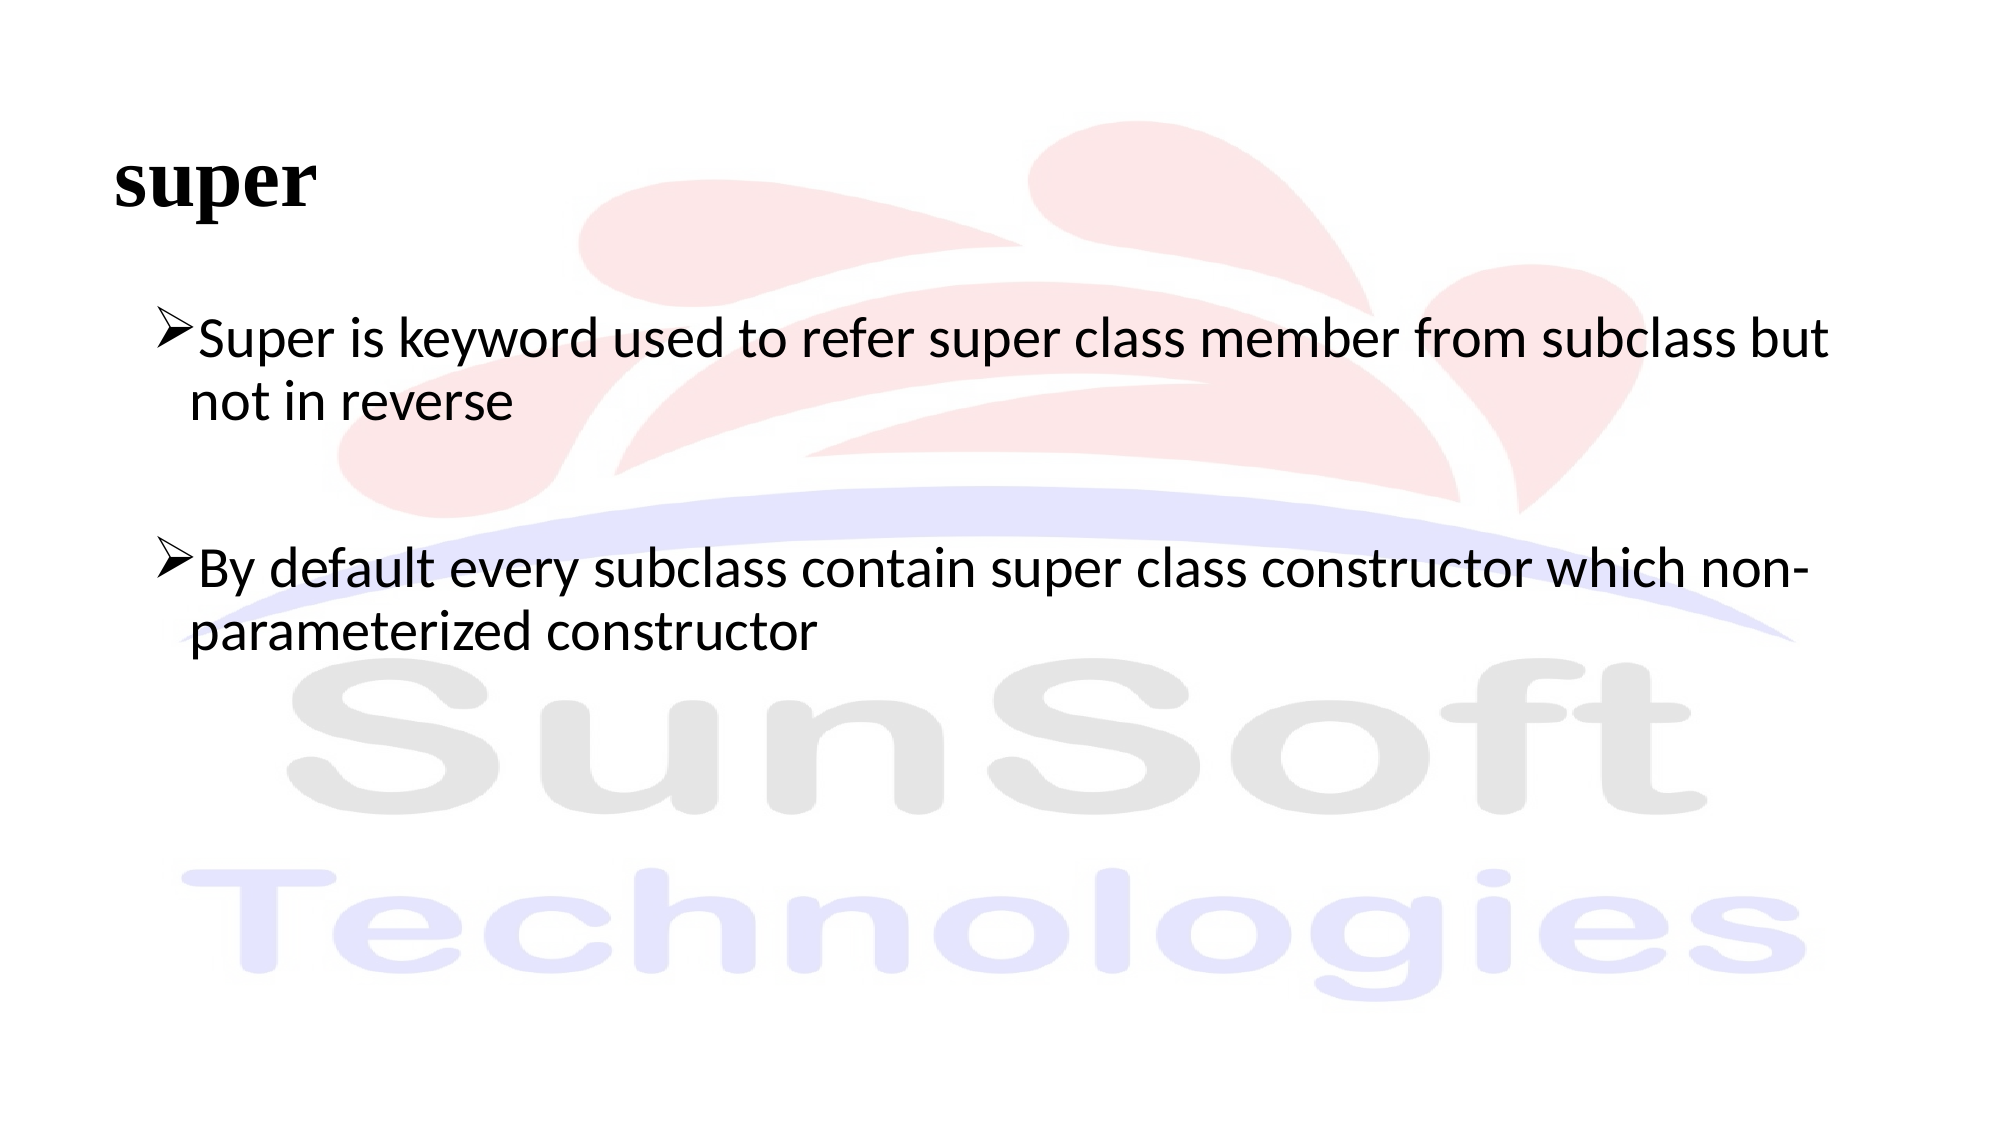

# super
Super is keyword used to refer super class member from subclass but not in reverse

By default every subclass contain super class constructor which non-parameterized constructor